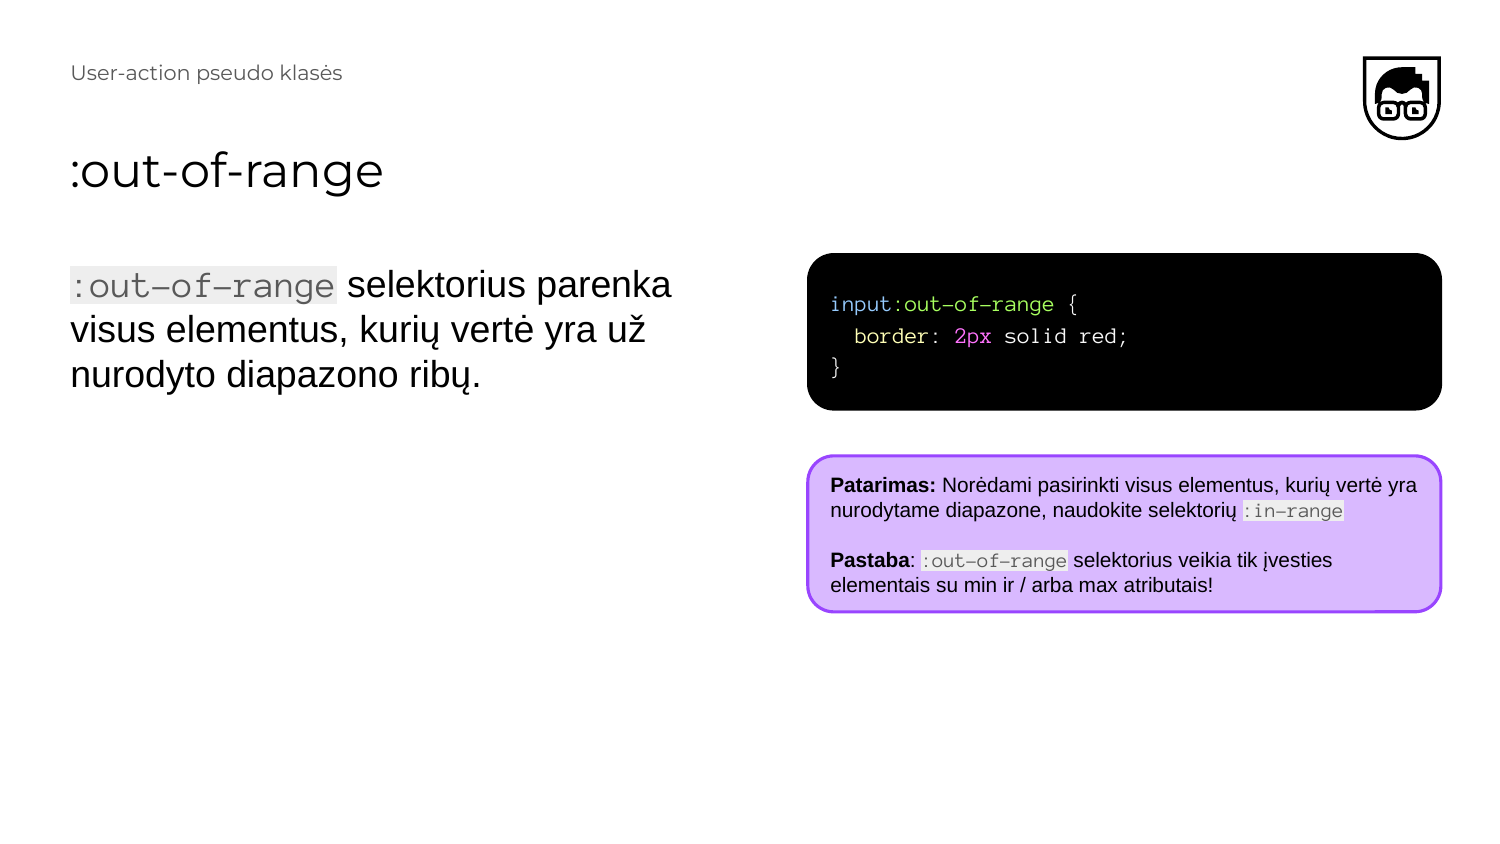

User-action pseudo klasės
# :out-of-range
:out-of-range selektorius parenka visus elementus, kurių vertė yra už nurodyto diapazono ribų.
input:out-of-range {
  border: 2px solid red;
}
Patarimas: Norėdami pasirinkti visus elementus, kurių vertė yra nurodytame diapazone, naudokite selektorių :in-range

Pastaba: :out-of-range selektorius veikia tik įvesties elementais su min ir / arba max atributais!